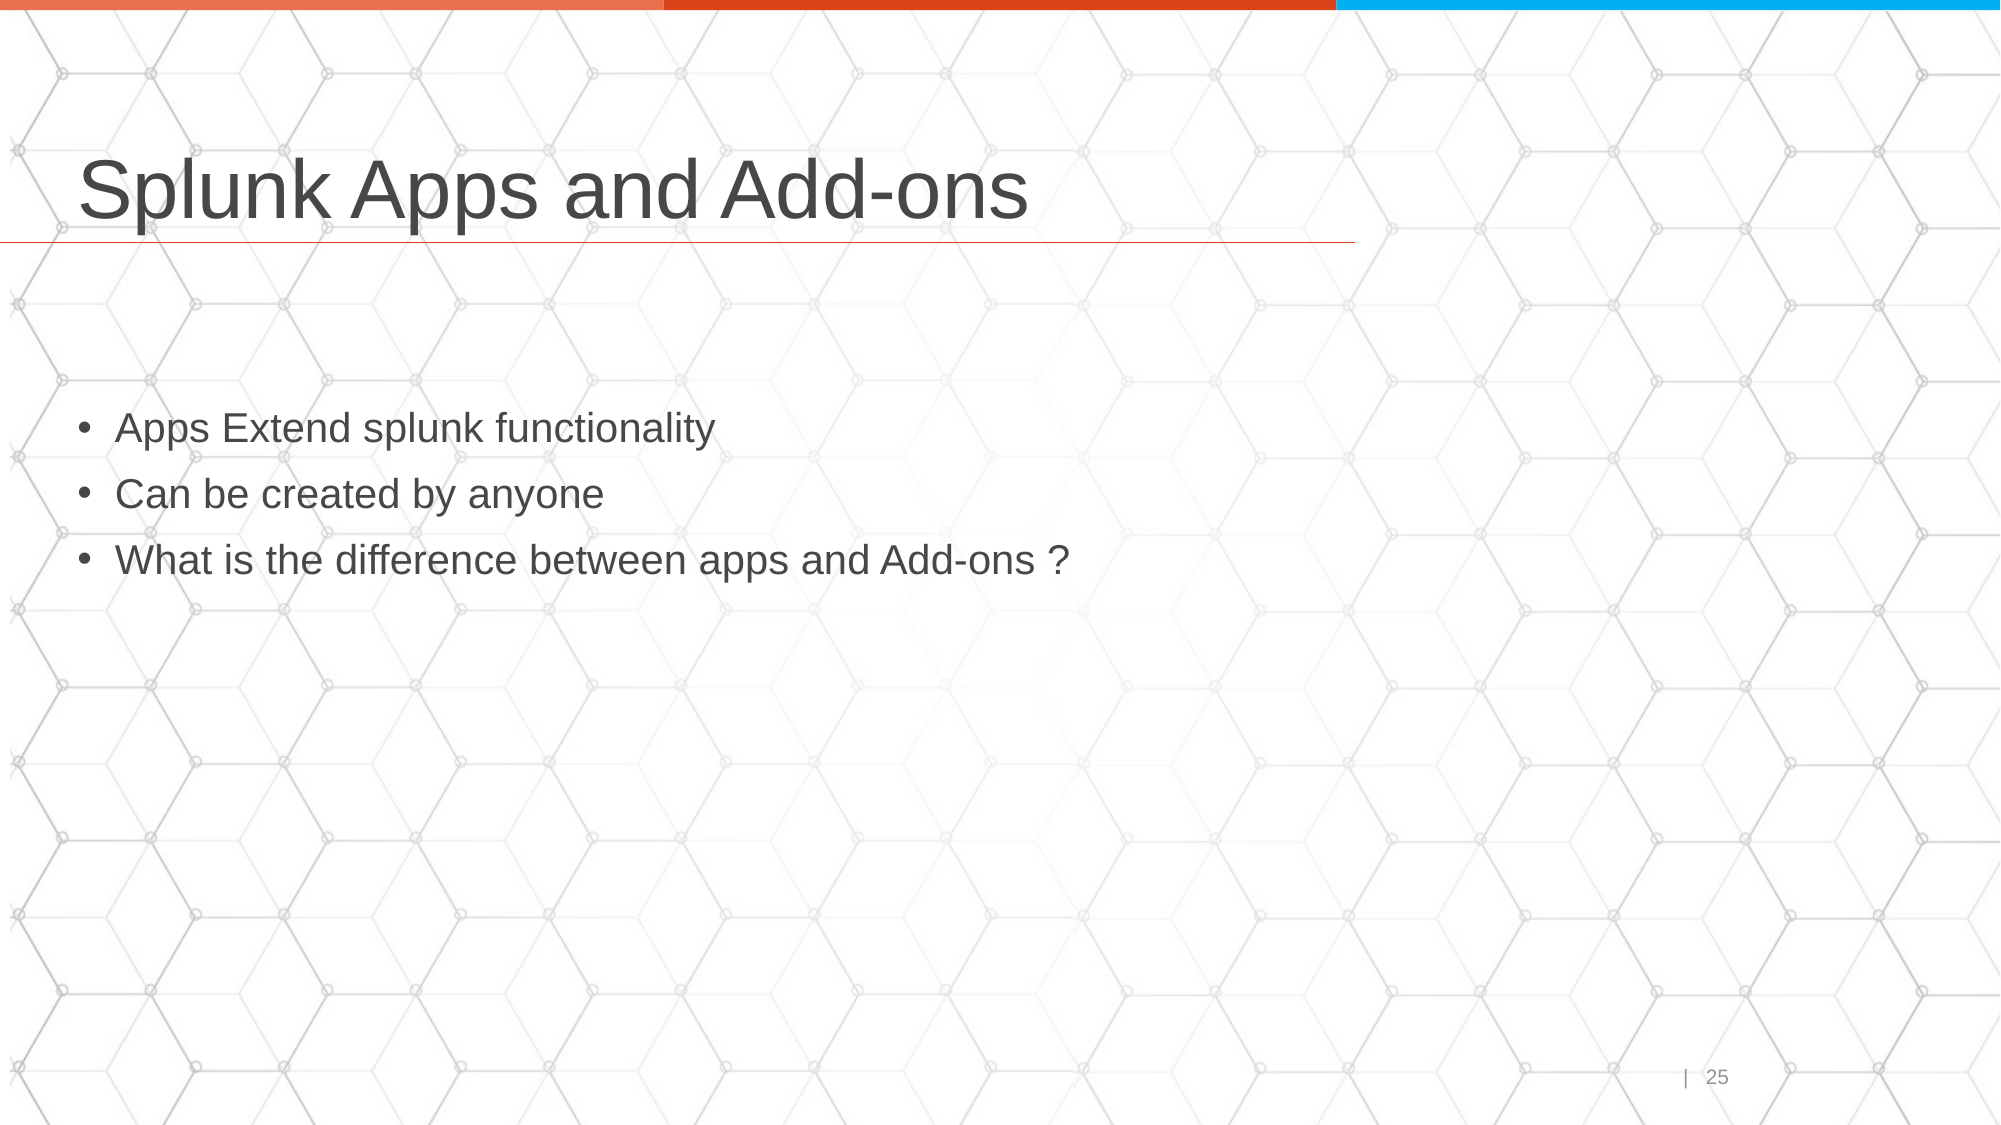

# Splunk Apps and Add-ons

Apps Extend splunk functionality
Can be created by anyone
What is the difference between apps and Add-ons ?

|   25